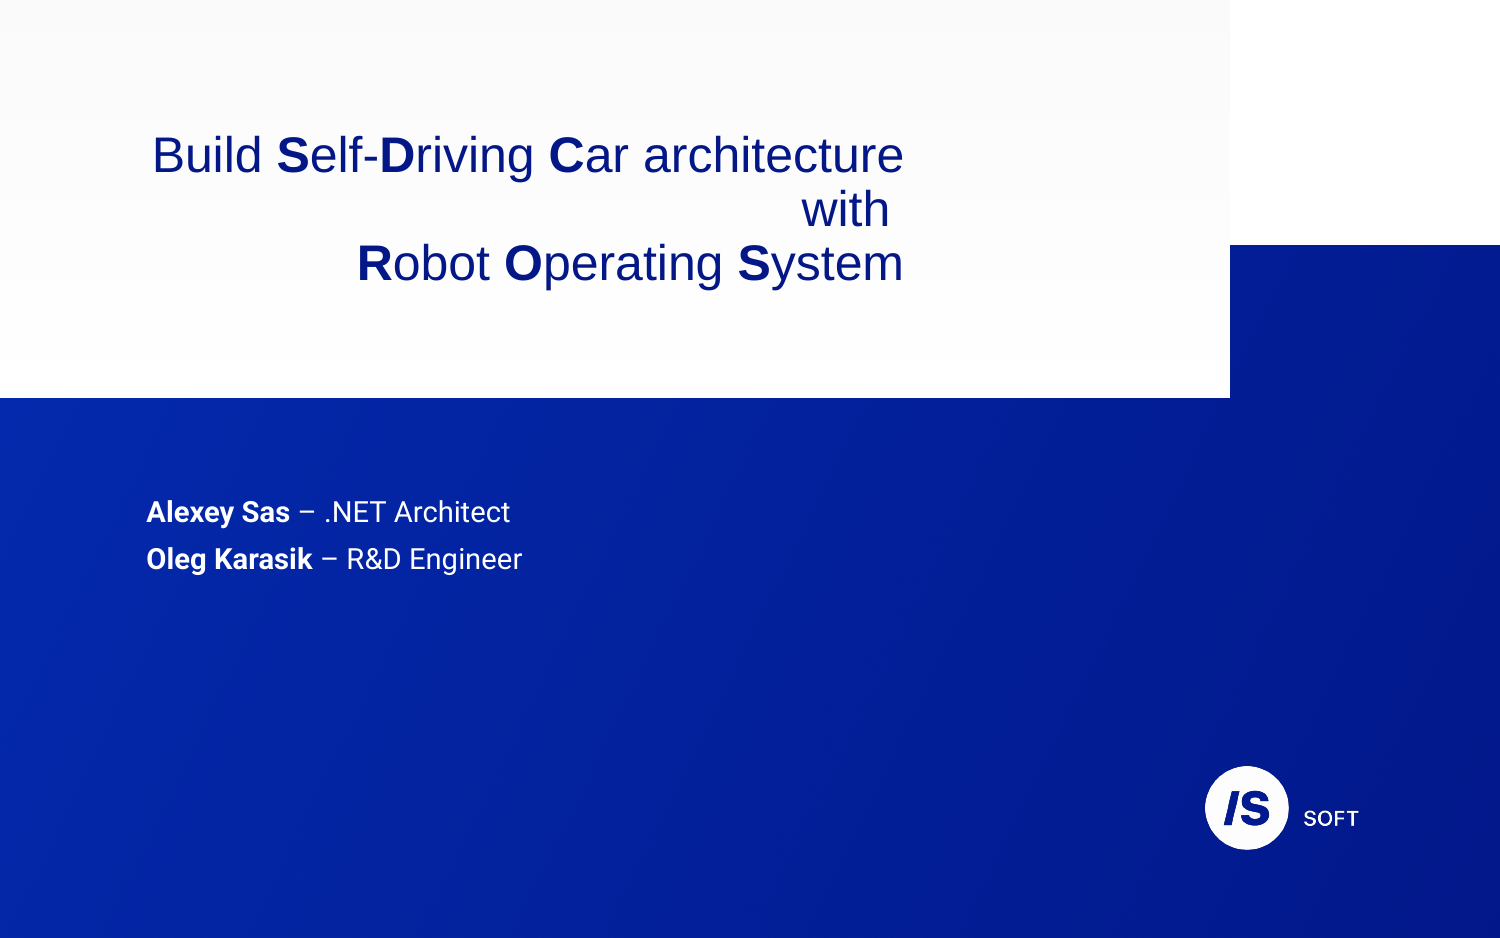

# Build Self-Driving Car architecture with Robot Operating System
Alexey Sas – .NET Architect
Oleg Karasik – R&D Engineer